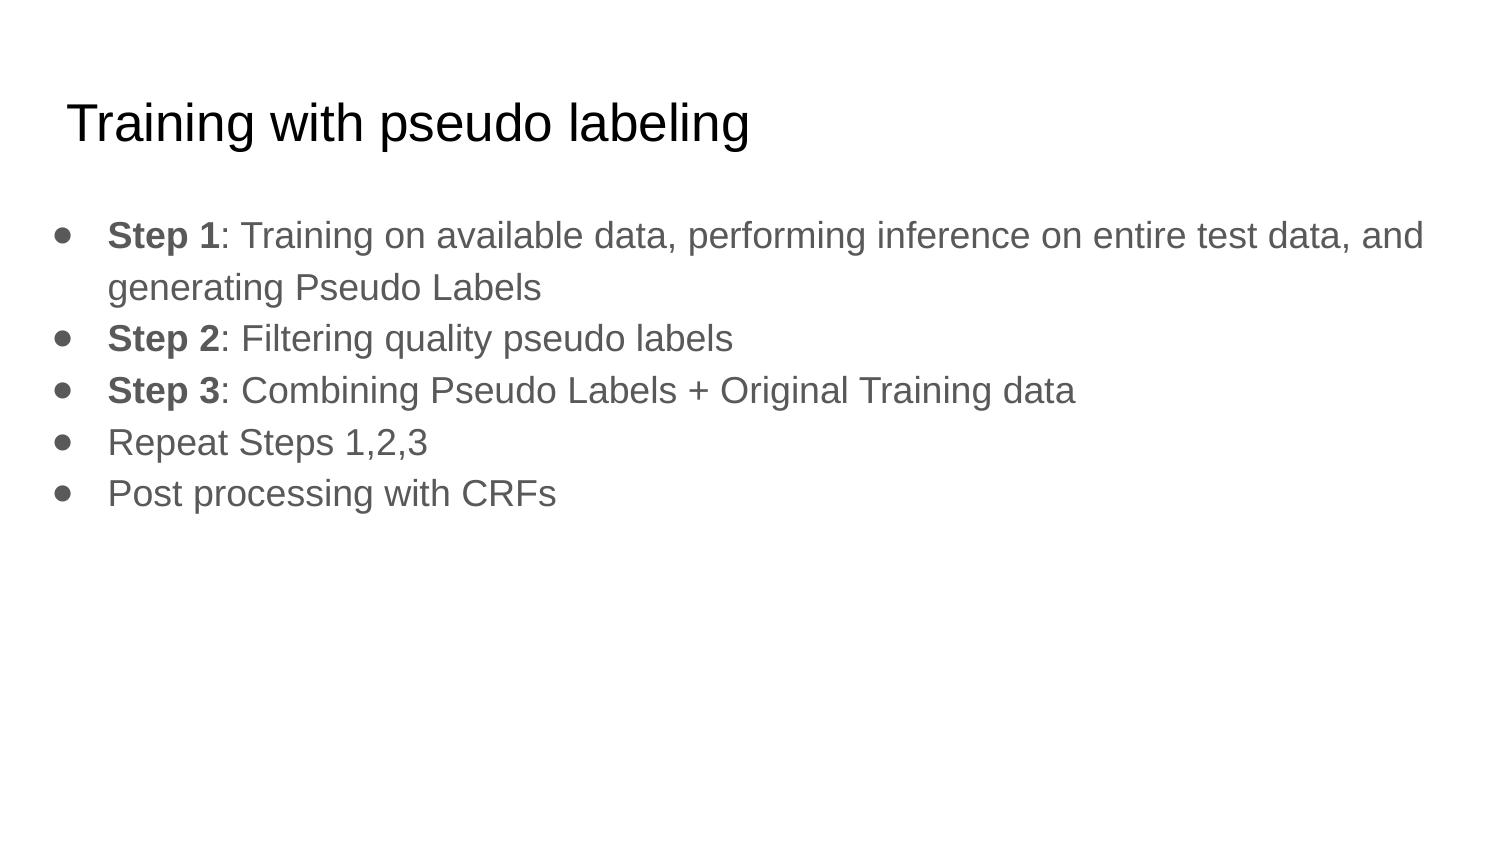

# Training with pseudo labeling
Step 1: Training on available data, performing inference on entire test data, and generating Pseudo Labels
Step 2: Filtering quality pseudo labels
Step 3: Combining Pseudo Labels + Original Training data
Repeat Steps 1,2,3
Post processing with CRFs